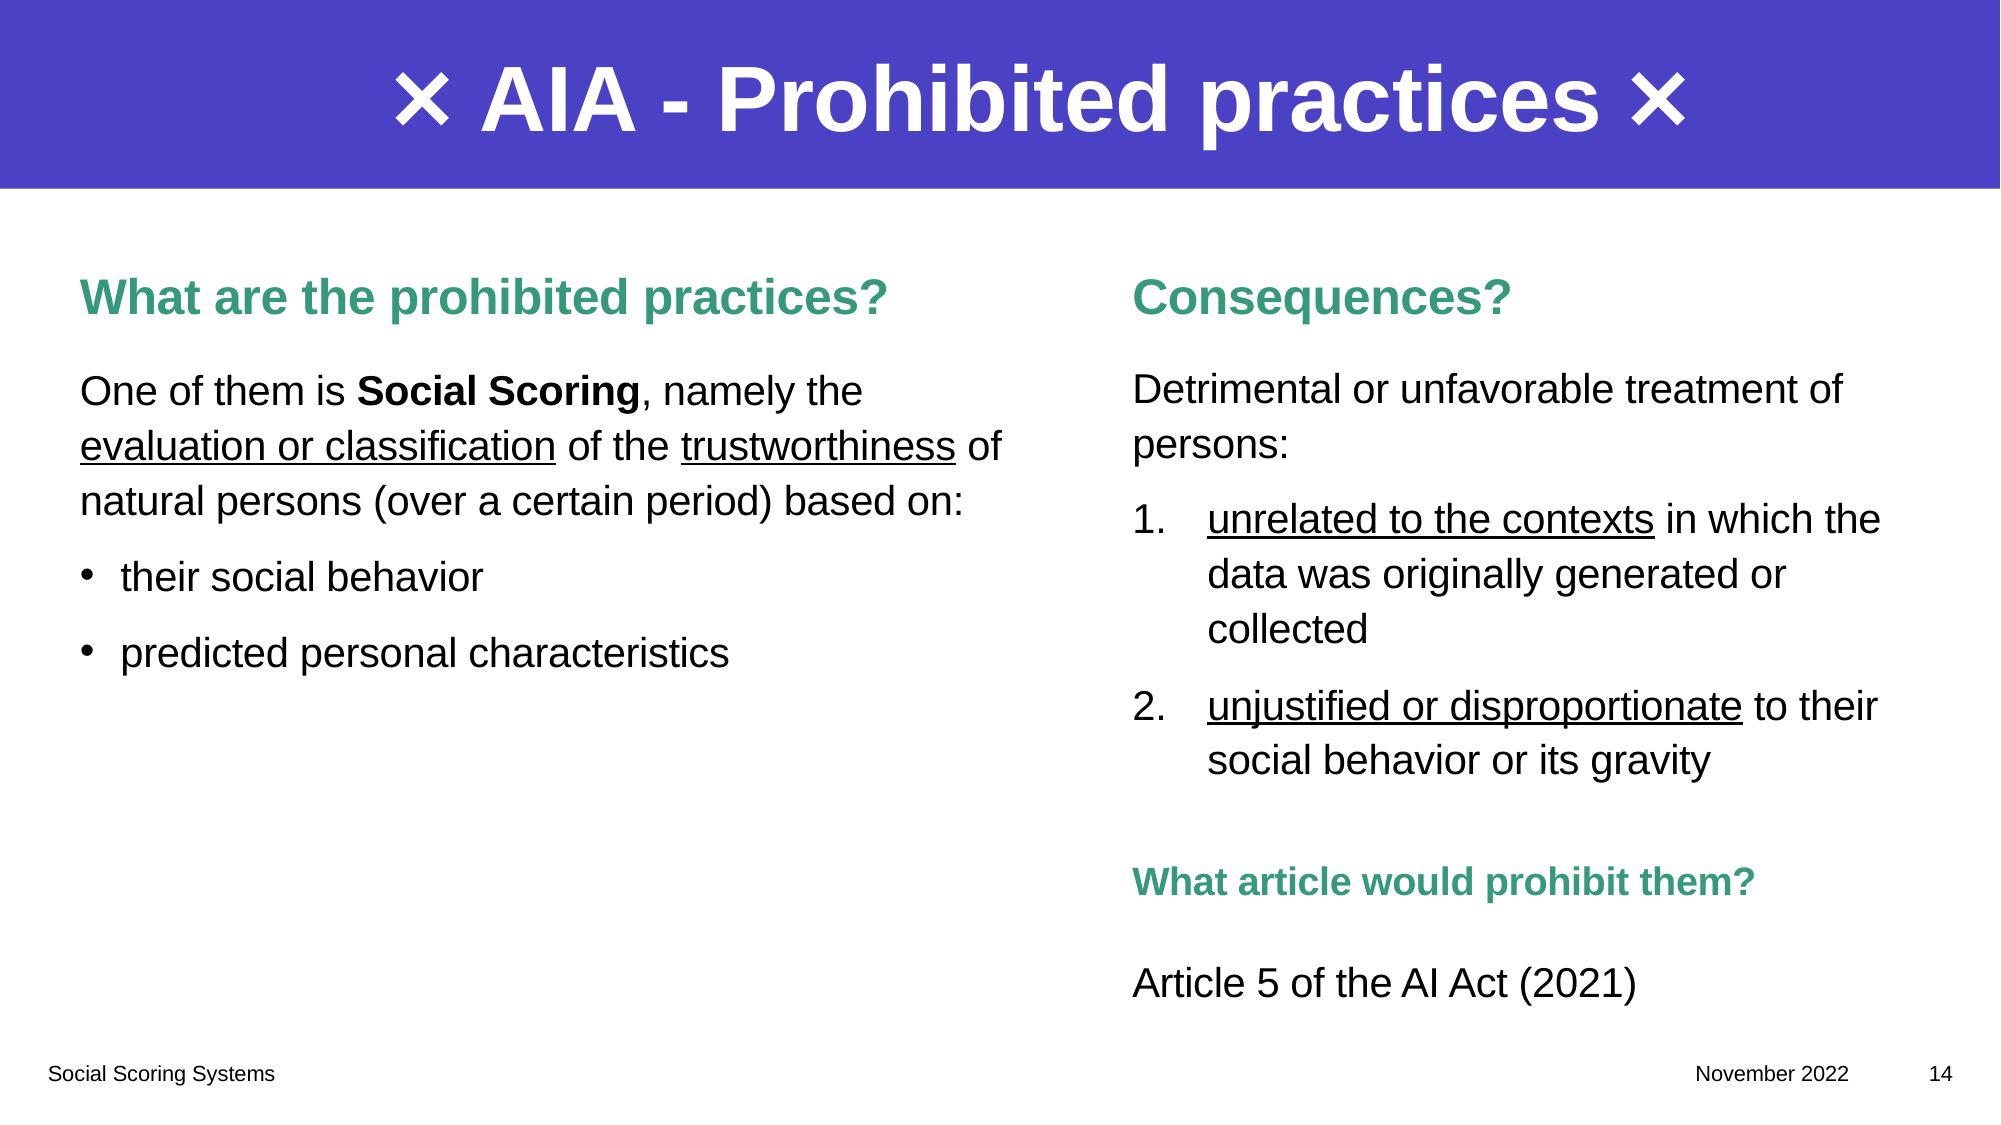

# ❌ AIA - Prohibited practices ❌
What are the prohibited practices?
Consequences?
Detrimental or unfavorable treatment of persons:
unrelated to the contexts in which the data was originally generated or collected
unjustified or disproportionate to their social behavior or its gravity

One of them is Social Scoring, namely the evaluation or classification of the trustworthiness of natural persons (over a certain period) based on:
their social behavior
predicted personal characteristics

What article would prohibit them?
Article 5 of the AI Act (2021)
November 2022
Social Scoring Systems
14